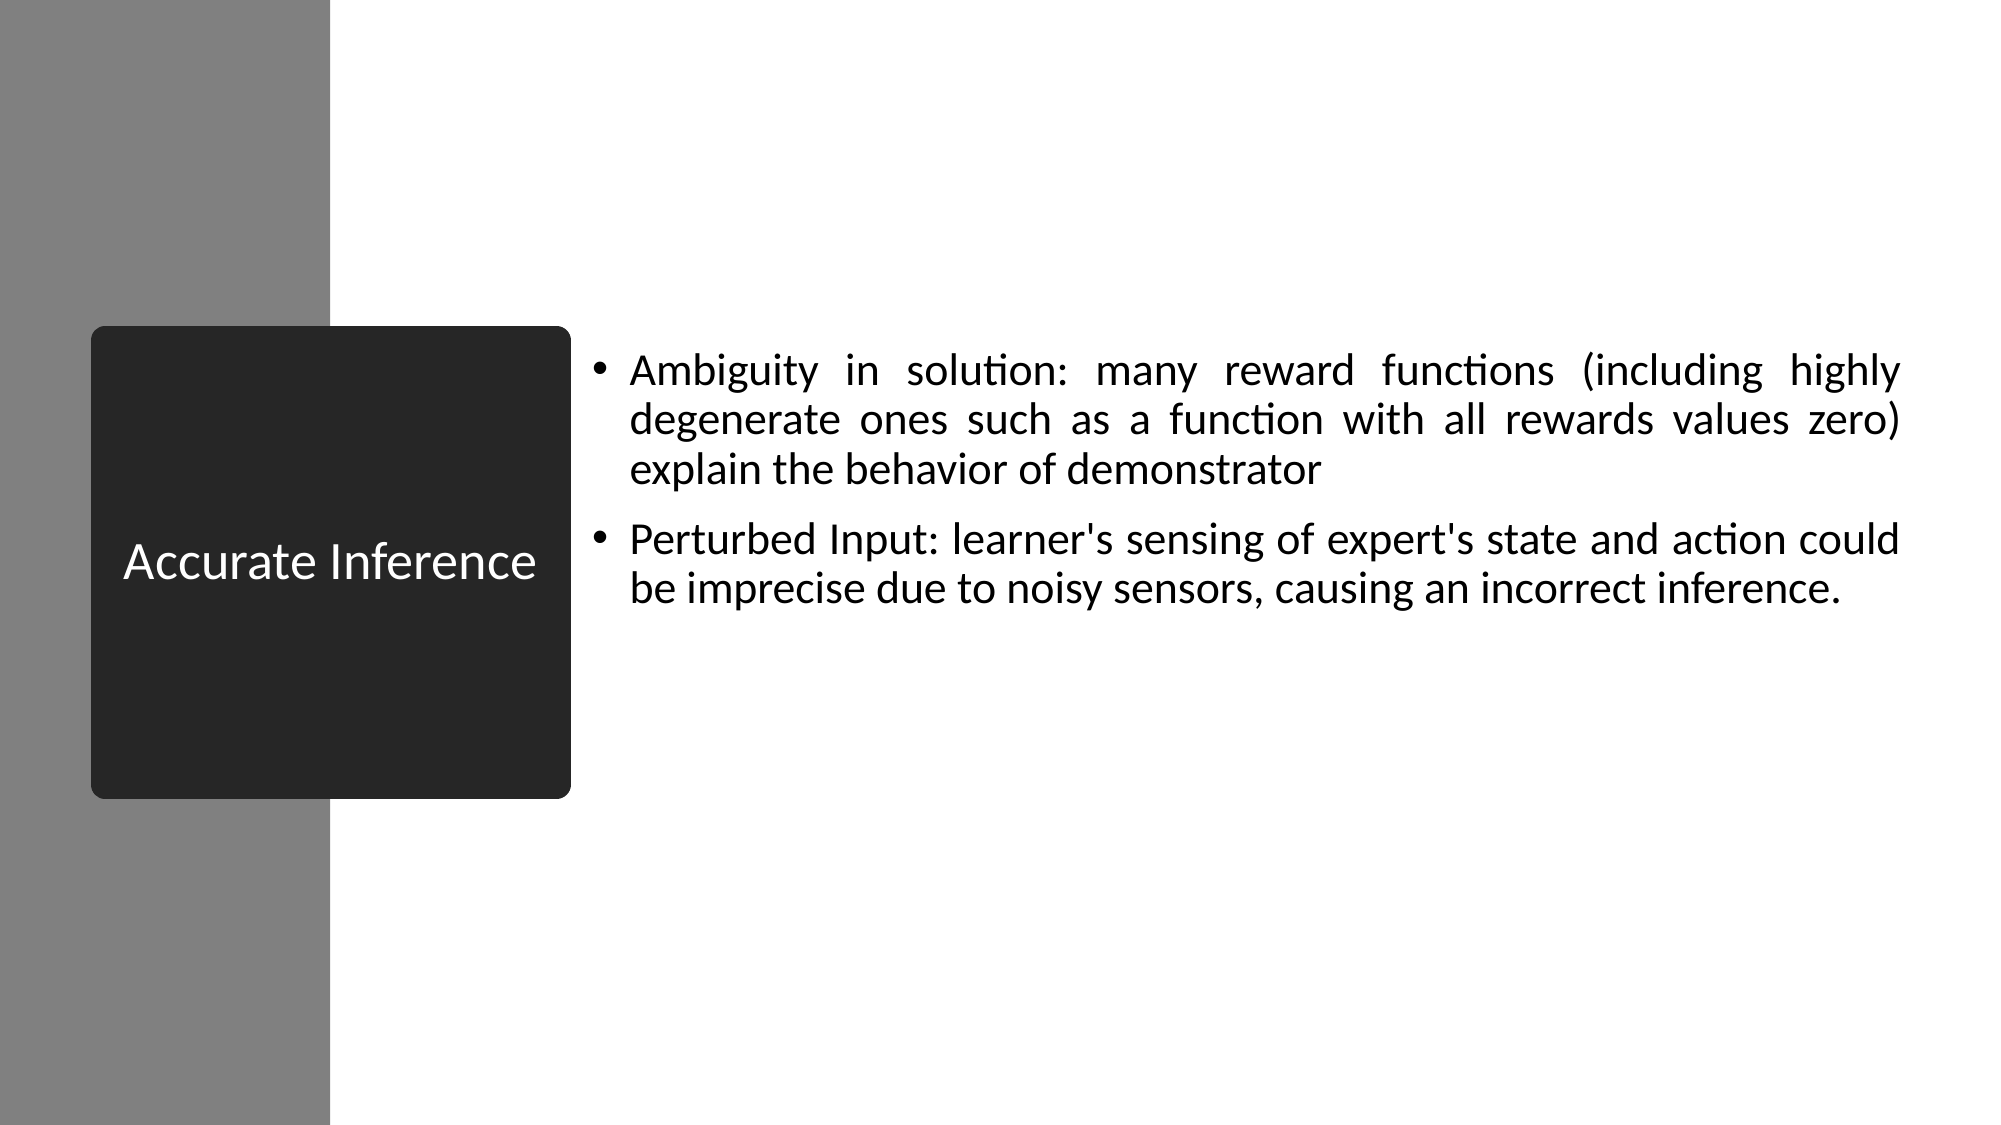

Ambiguity in solution: many reward functions (including highly degenerate ones such as a function with all rewards values zero) explain the behavior of demonstrator
Perturbed Input: learner's sensing of expert's state and action could be imprecise due to noisy sensors, causing an incorrect inference.
# Accurate Inference